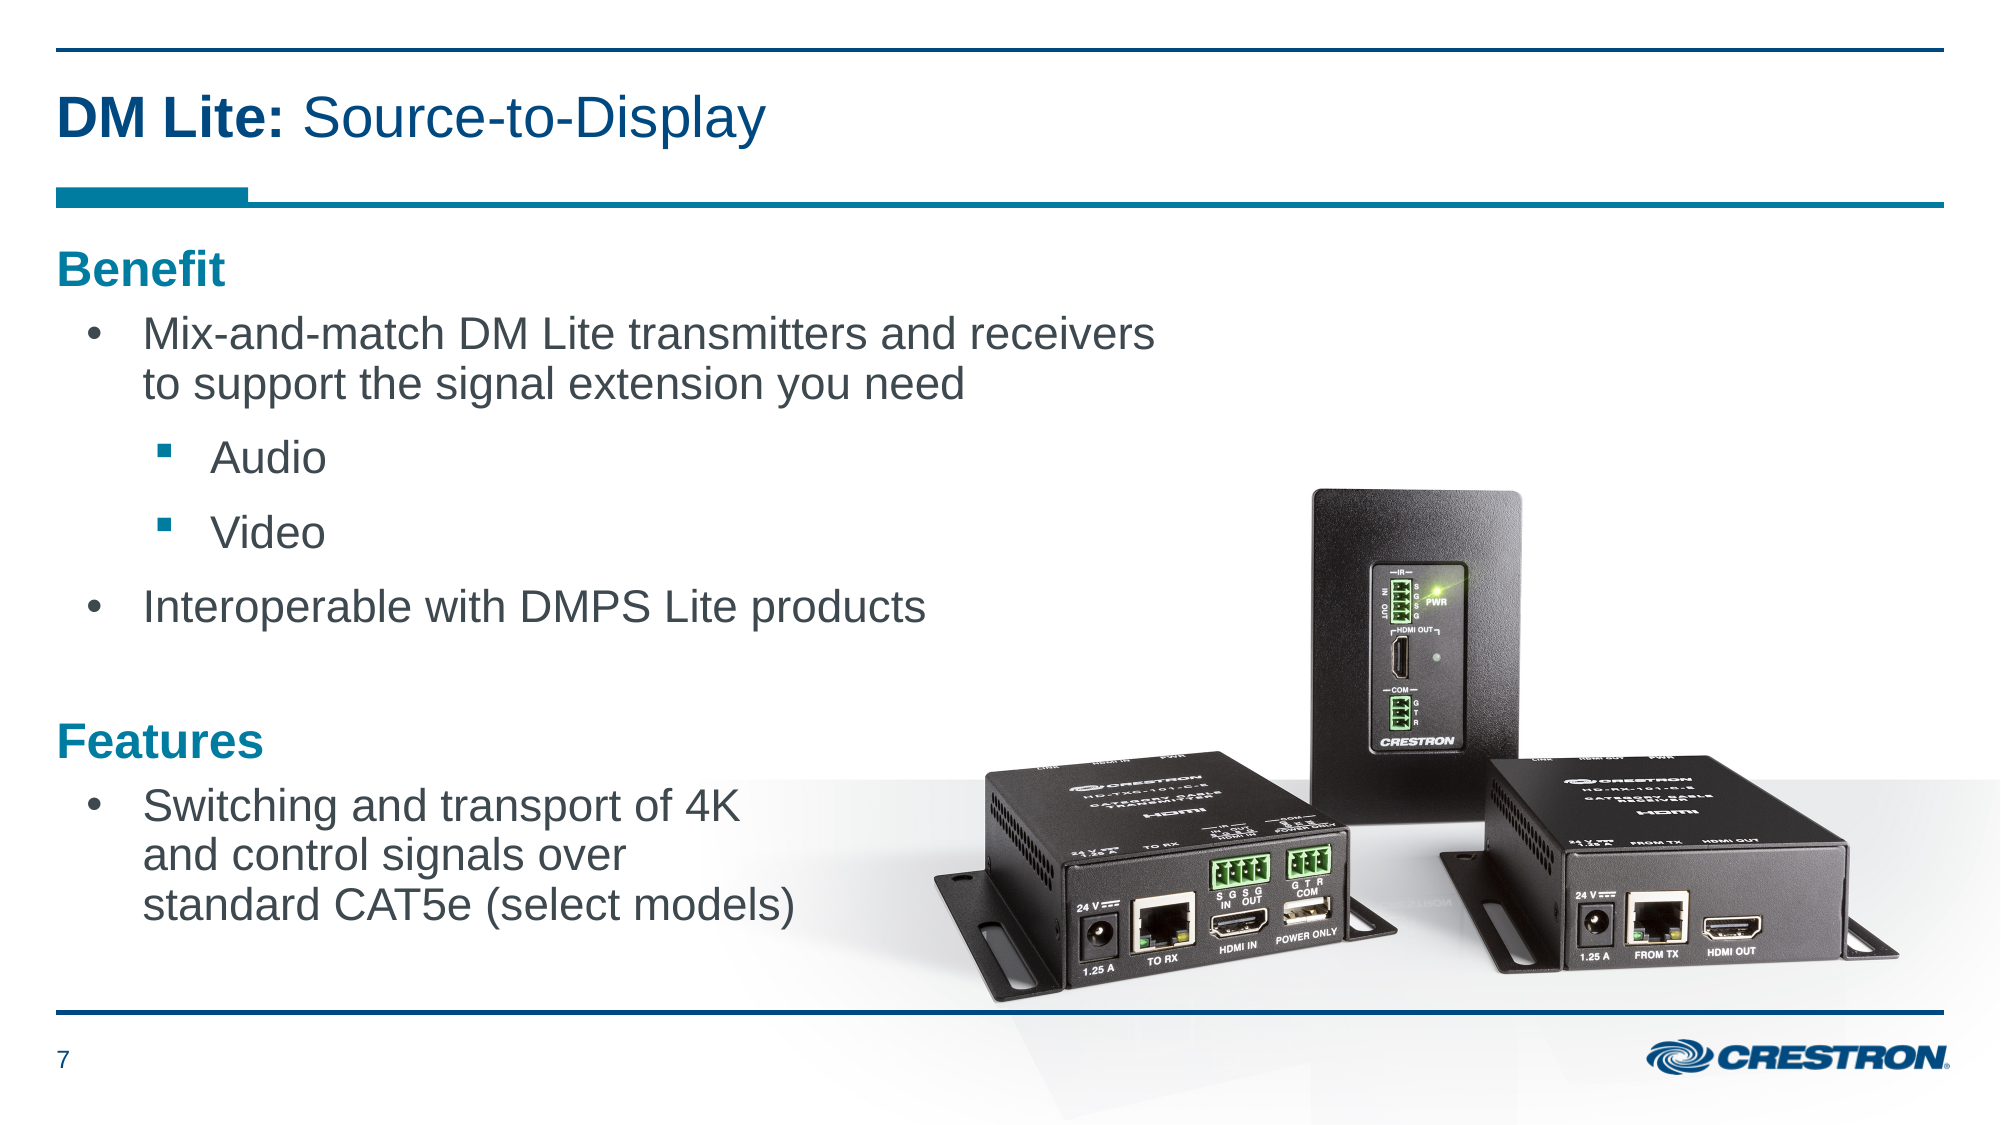

# DM Lite: Source-to-Display
Benefit
Mix-and-match DM Lite transmitters and receivers to support the signal extension you need
Audio
Video
Interoperable with DMPS Lite products
Features
Switching and transport of 4K
and control signals over
standard CAT5e (select models)